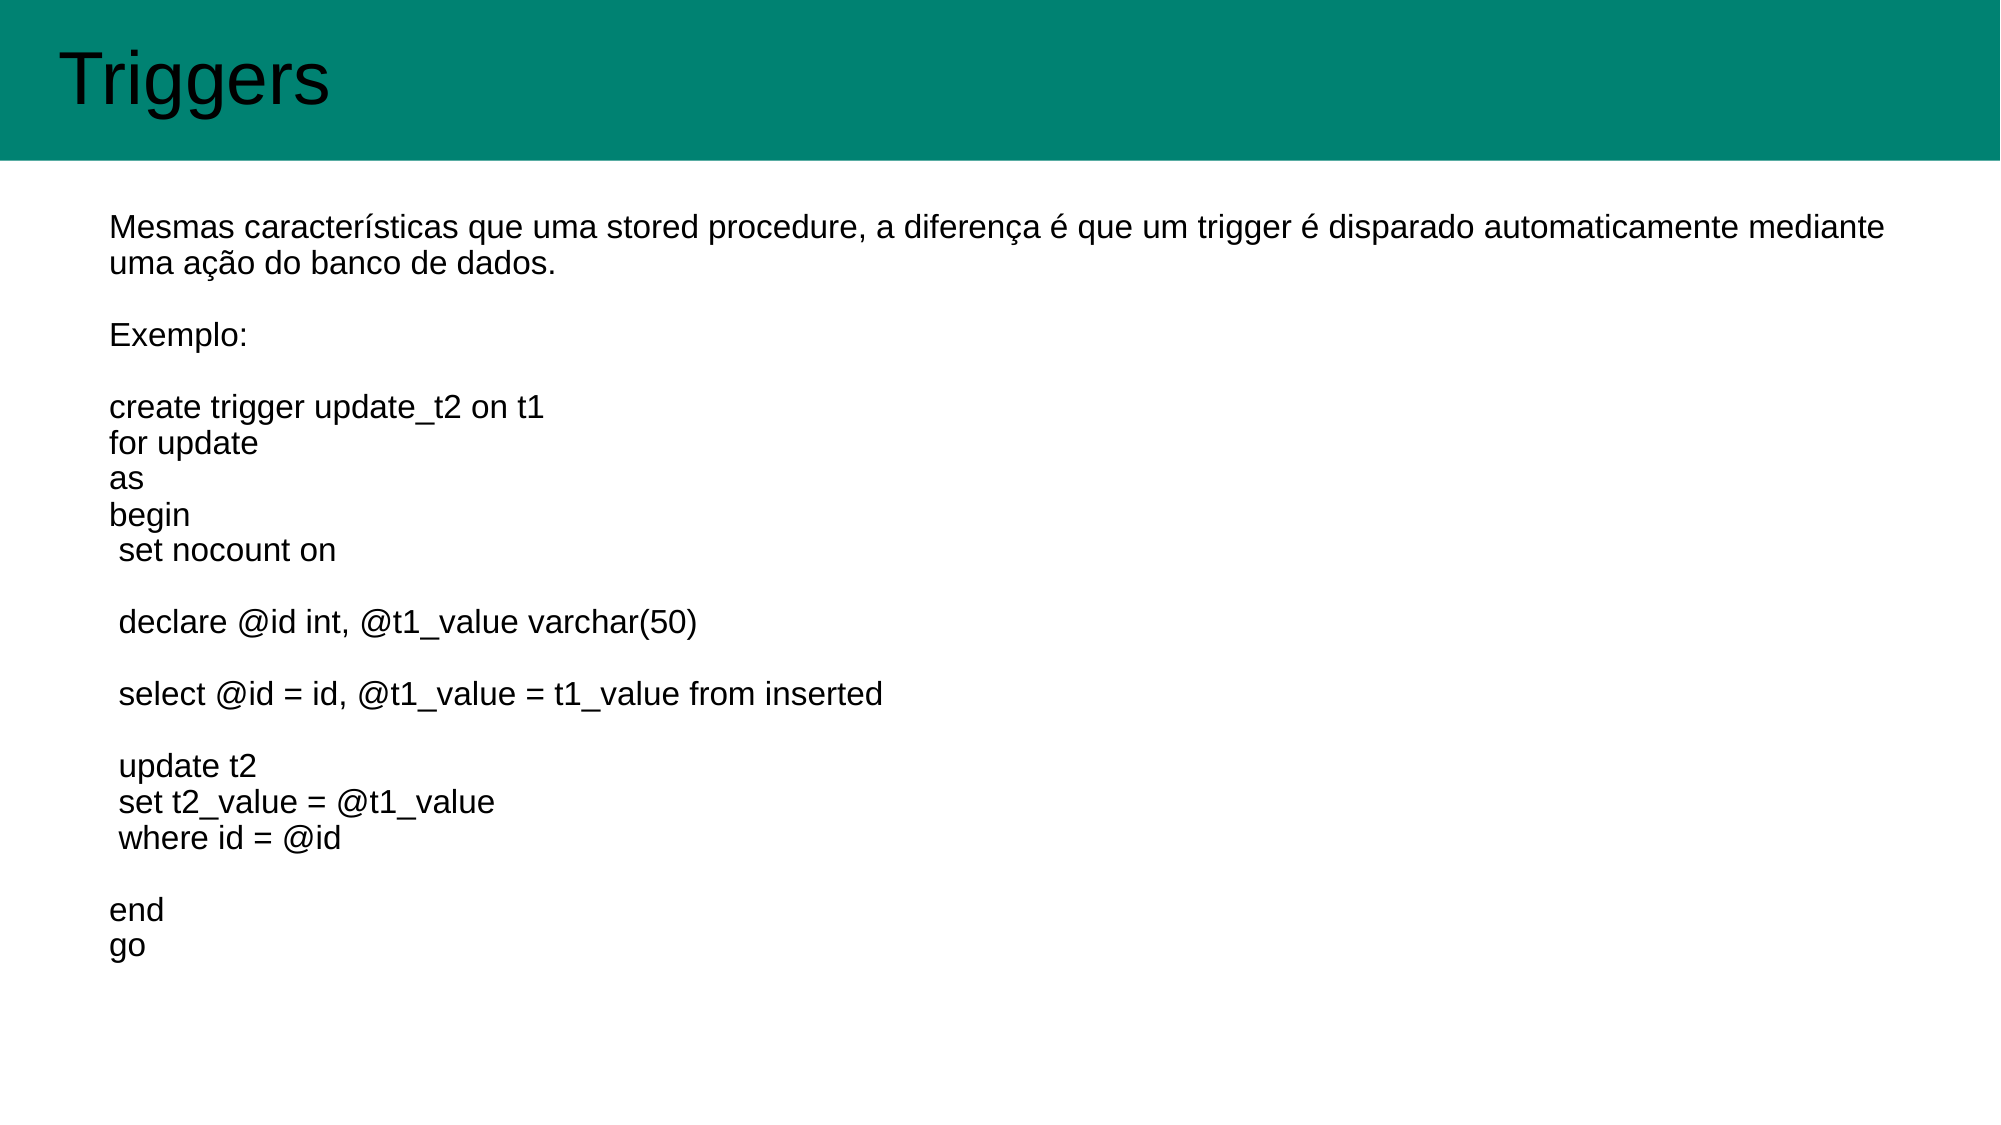

Triggers
#
Mesmas características que uma stored procedure, a diferença é que um trigger é disparado automaticamente mediante uma ação do banco de dados.

Exemplo:

create trigger update_t2 on t1
for update
as
begin
 set nocount on

 declare @id int, @t1_value varchar(50)

 select @id = id, @t1_value = t1_value from inserted

 update t2
 set t2_value = @t1_value
 where id = @id

end
go